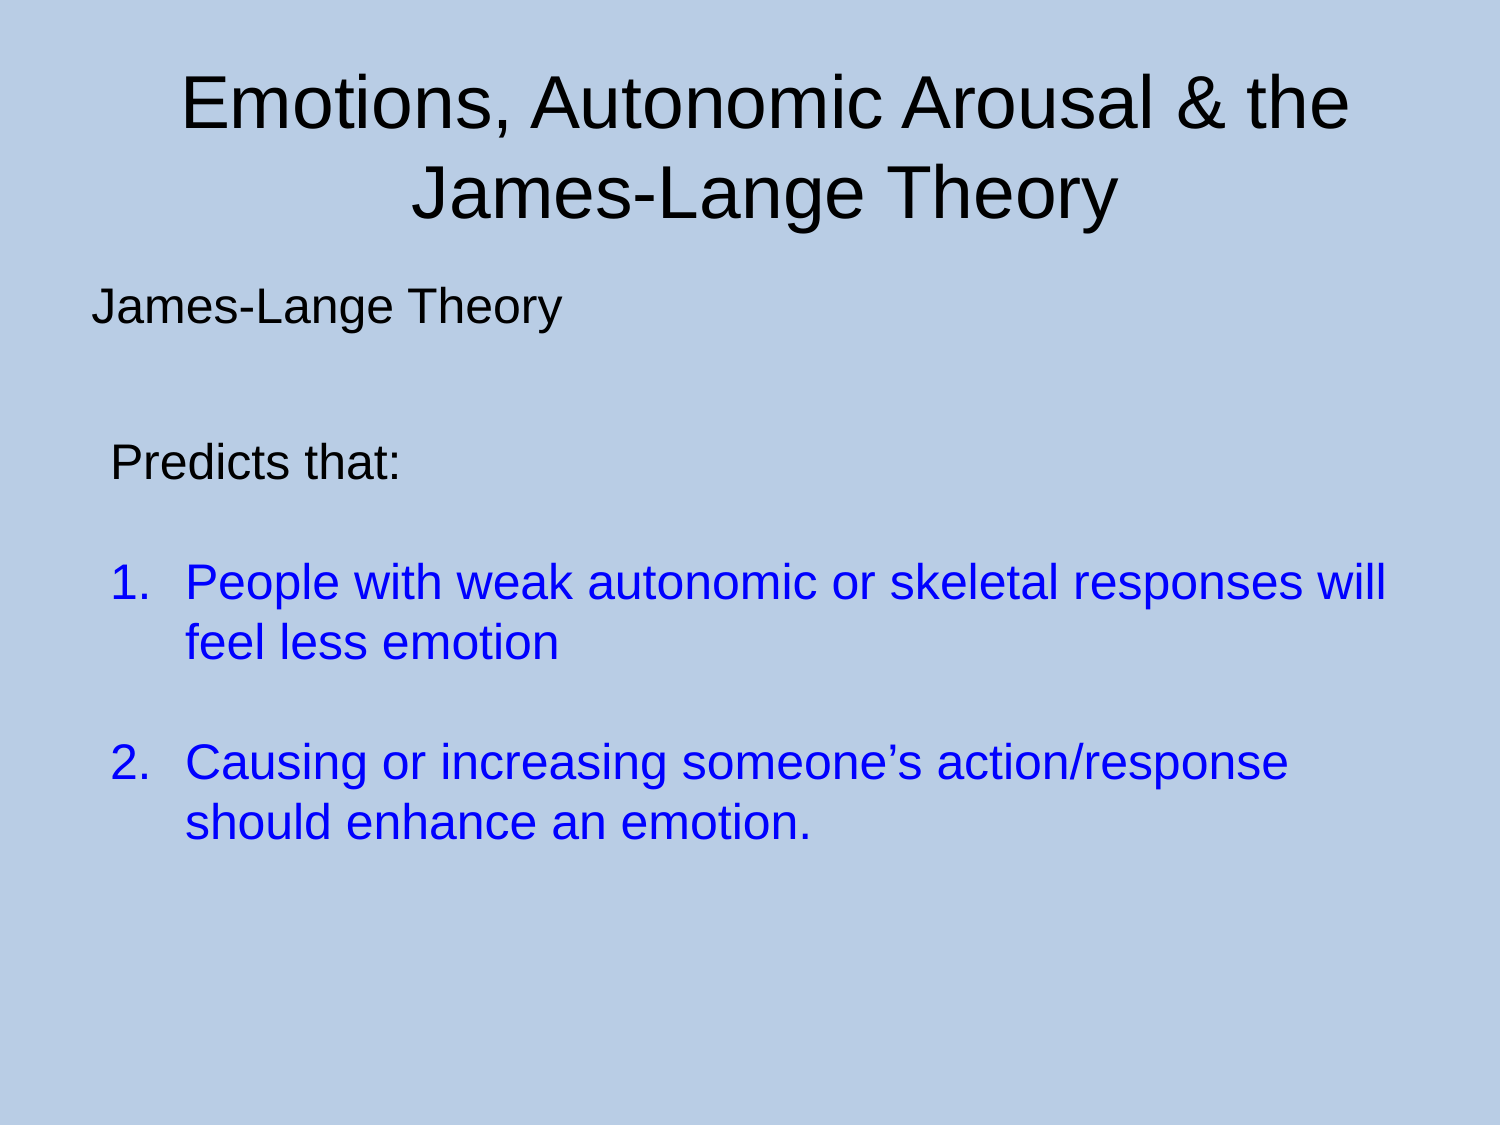

Emotions, Autonomic Arousal & the James-Lange Theory
James-Lange Theory
Predicts that:

People with weak autonomic or skeletal responses will feel less emotion

Causing or increasing someone’s action/response should enhance an emotion.